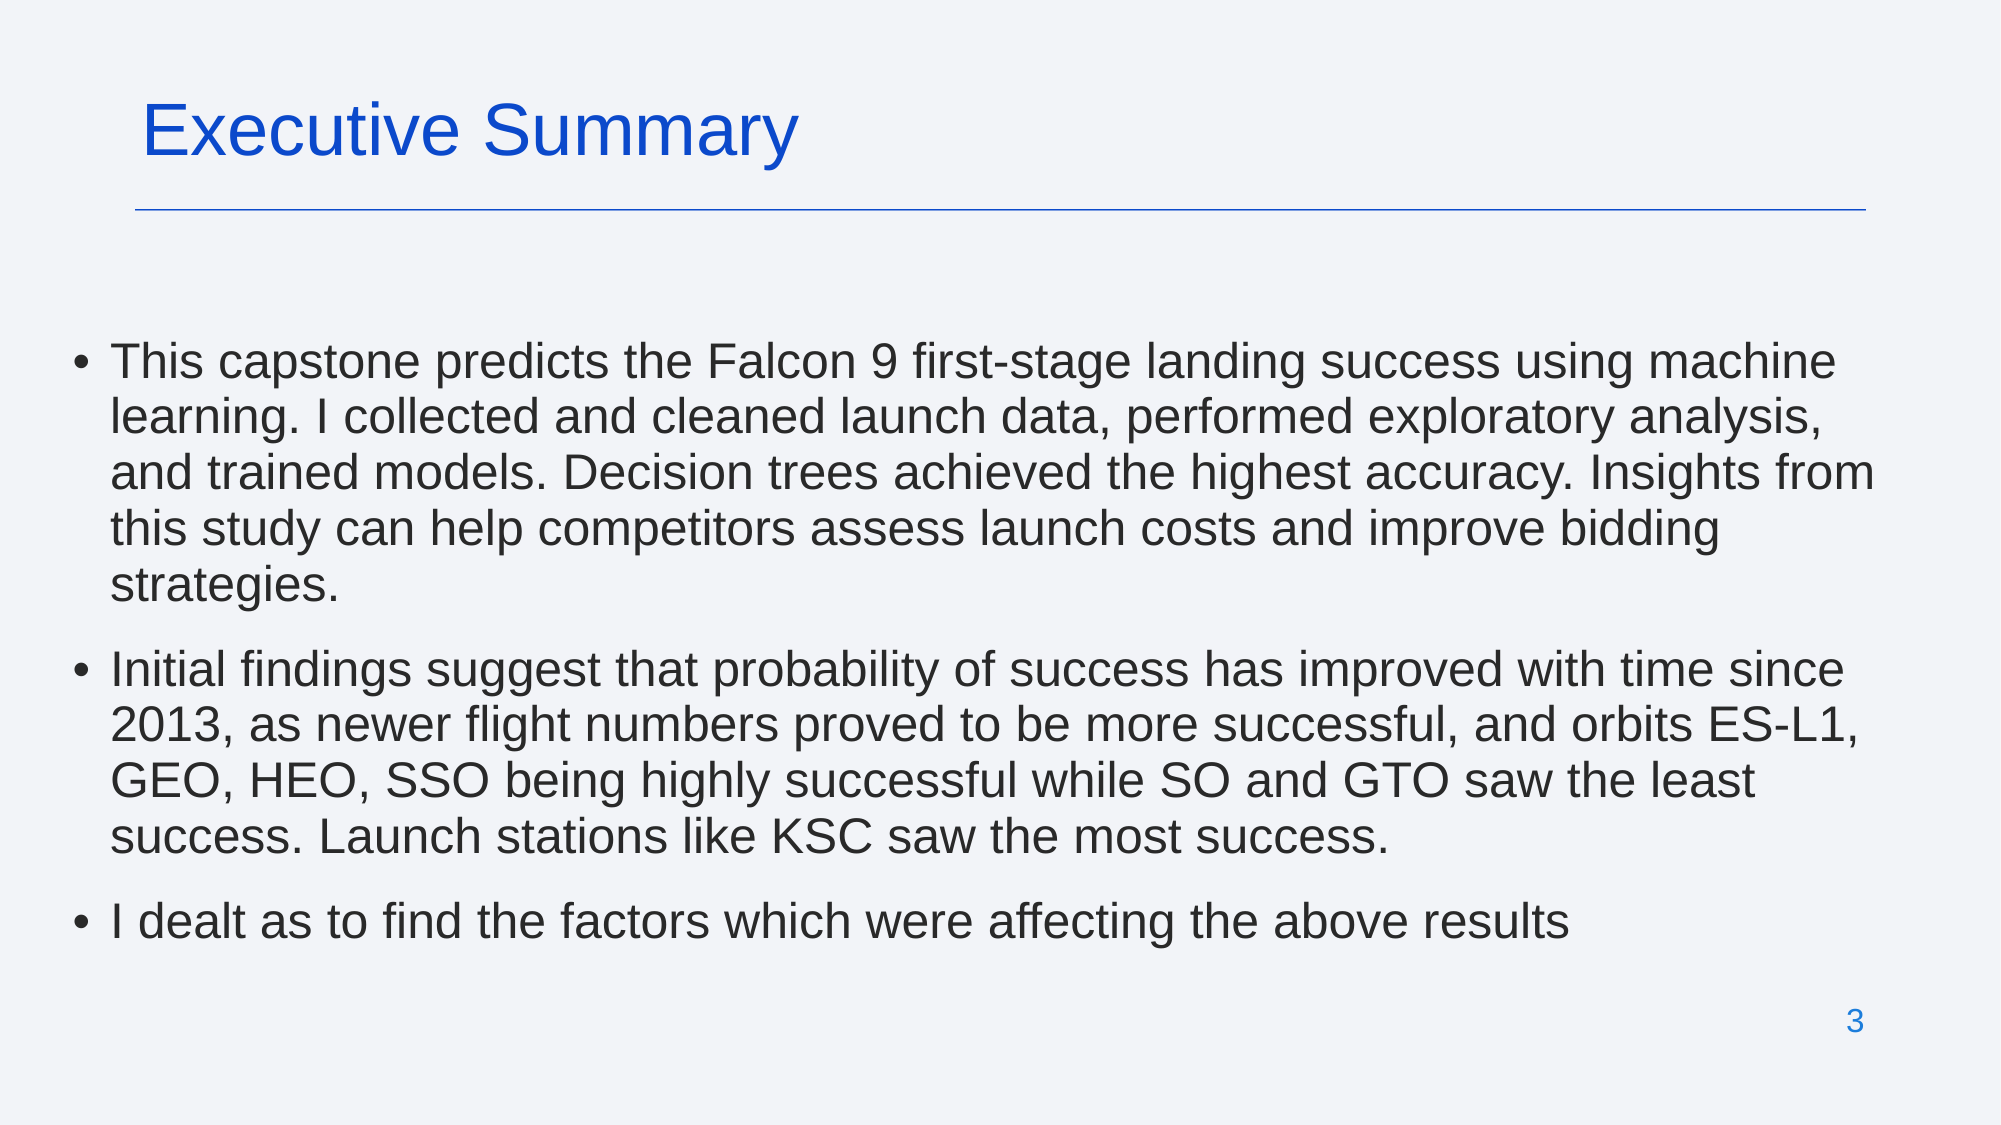

Executive Summary

This capstone predicts the Falcon 9 first-stage landing success using machine learning. I collected and cleaned launch data, performed exploratory analysis, and trained models. Decision trees achieved the highest accuracy. Insights from this study can help competitors assess launch costs and improve bidding strategies.
Initial findings suggest that probability of success has improved with time since 2013, as newer flight numbers proved to be more successful, and orbits ES-L1, GEO, HEO, SSO being highly successful while SO and GTO saw the least success. Launch stations like KSC saw the most success.
I dealt as to find the factors which were affecting the above results
3